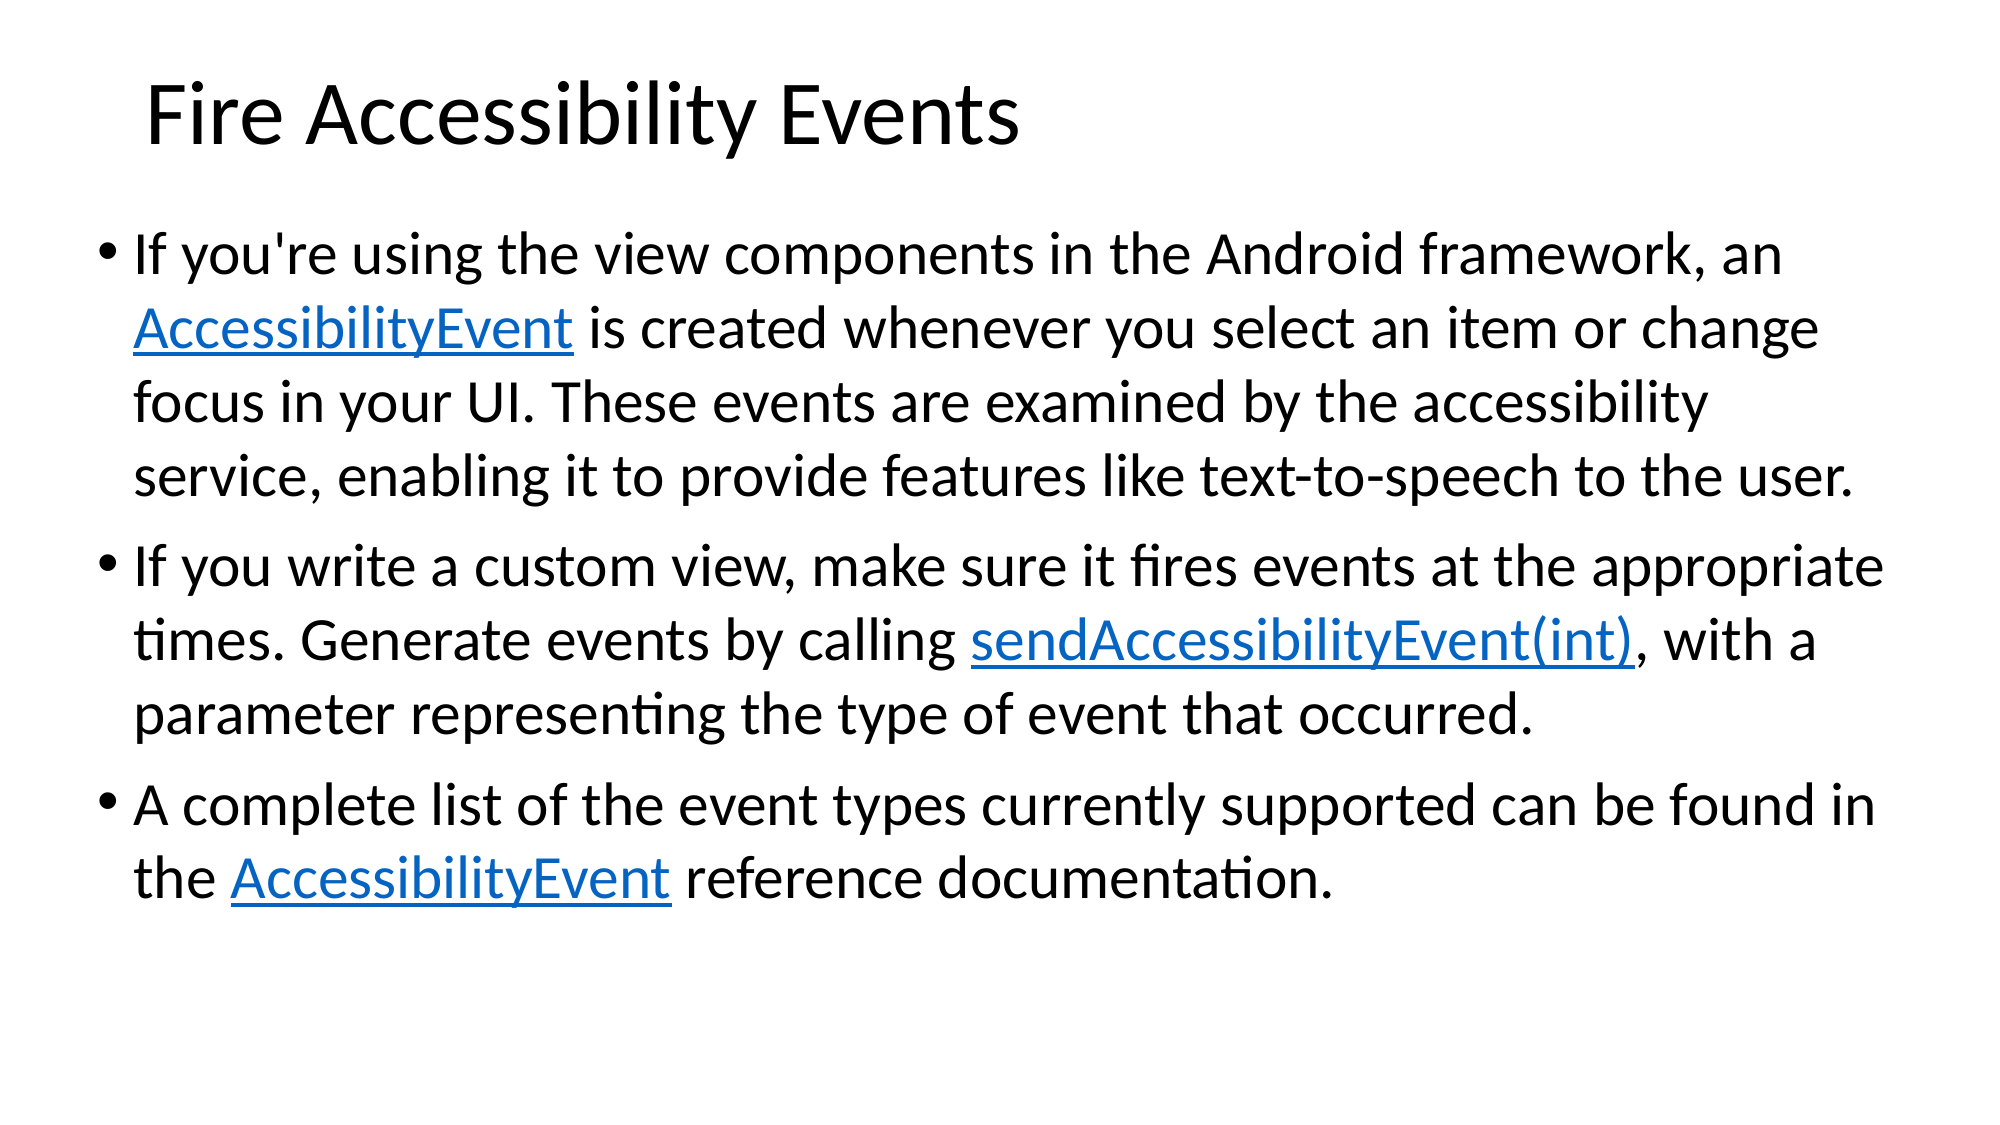

# Fire Accessibility Events
If you're using the view components in the Android framework, an AccessibilityEvent is created whenever you select an item or change focus in your UI. These events are examined by the accessibility service, enabling it to provide features like text-to-speech to the user.
If you write a custom view, make sure it fires events at the appropriate times. Generate events by calling sendAccessibilityEvent(int), with a parameter representing the type of event that occurred.
A complete list of the event types currently supported can be found in the AccessibilityEvent reference documentation.